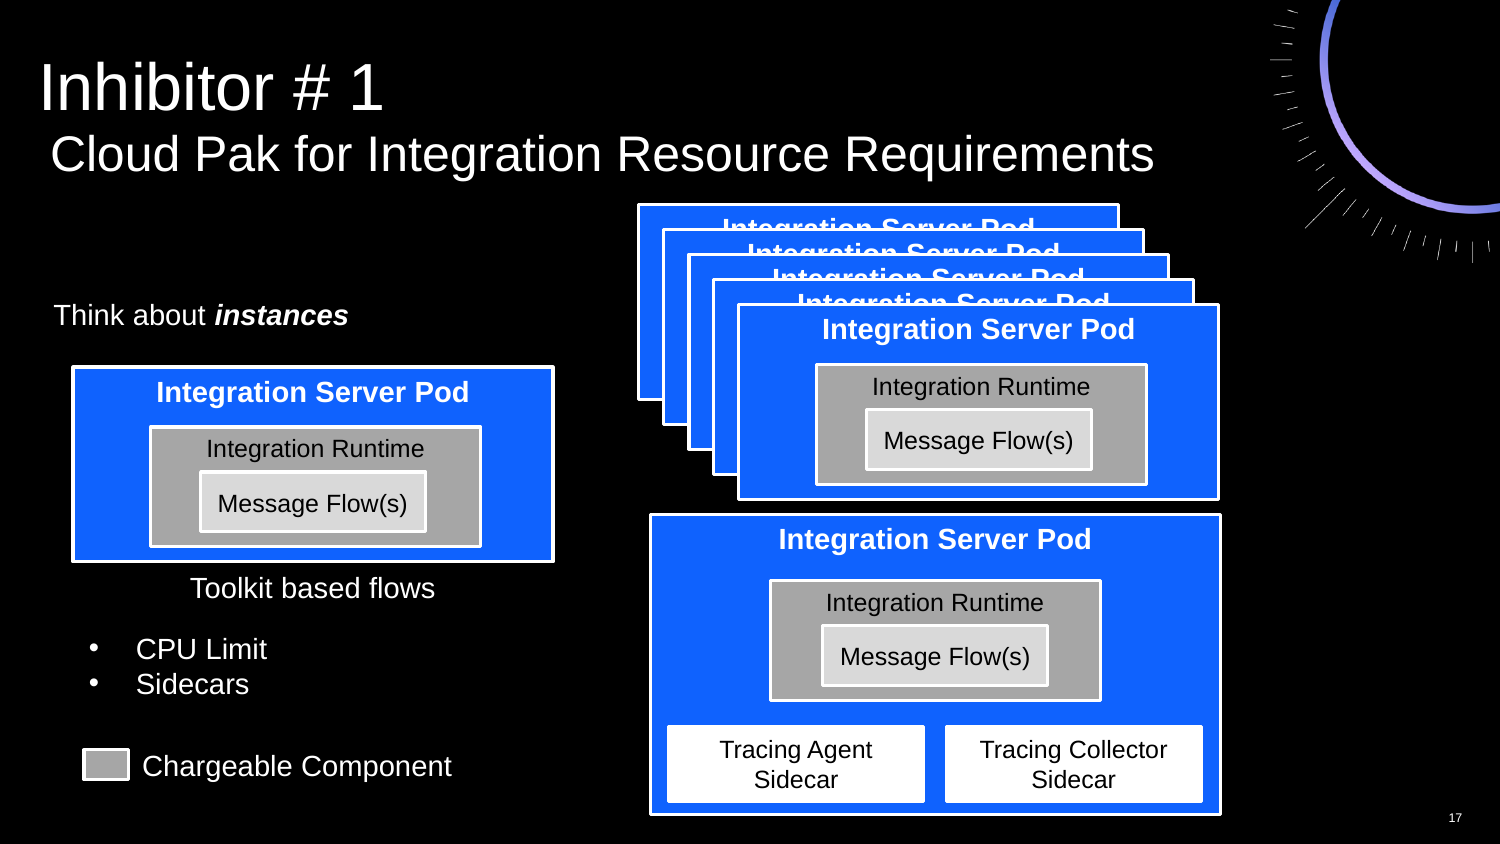

# Inhibitor # 1
Cloud Pak for Integration Resource Requirements
Integration Server Pod
Integration Runtime
Message Flow(s)
Integration Server Pod
Integration Runtime
Message Flow(s)
Integration Server Pod
Integration Runtime
Message Flow(s)
Integration Server Pod
Integration Runtime
Message Flow(s)
Think about instances
Integration Server Pod
Integration Runtime
Message Flow(s)
Integration Server Pod
Integration Runtime
Message Flow(s)
Integration Server Pod
Integration Runtime
Message Flow(s)
Tracing Agent
Sidecar
Tracing Collector
Sidecar
Toolkit based flows
CPU Limit
Sidecars
Chargeable Component

17